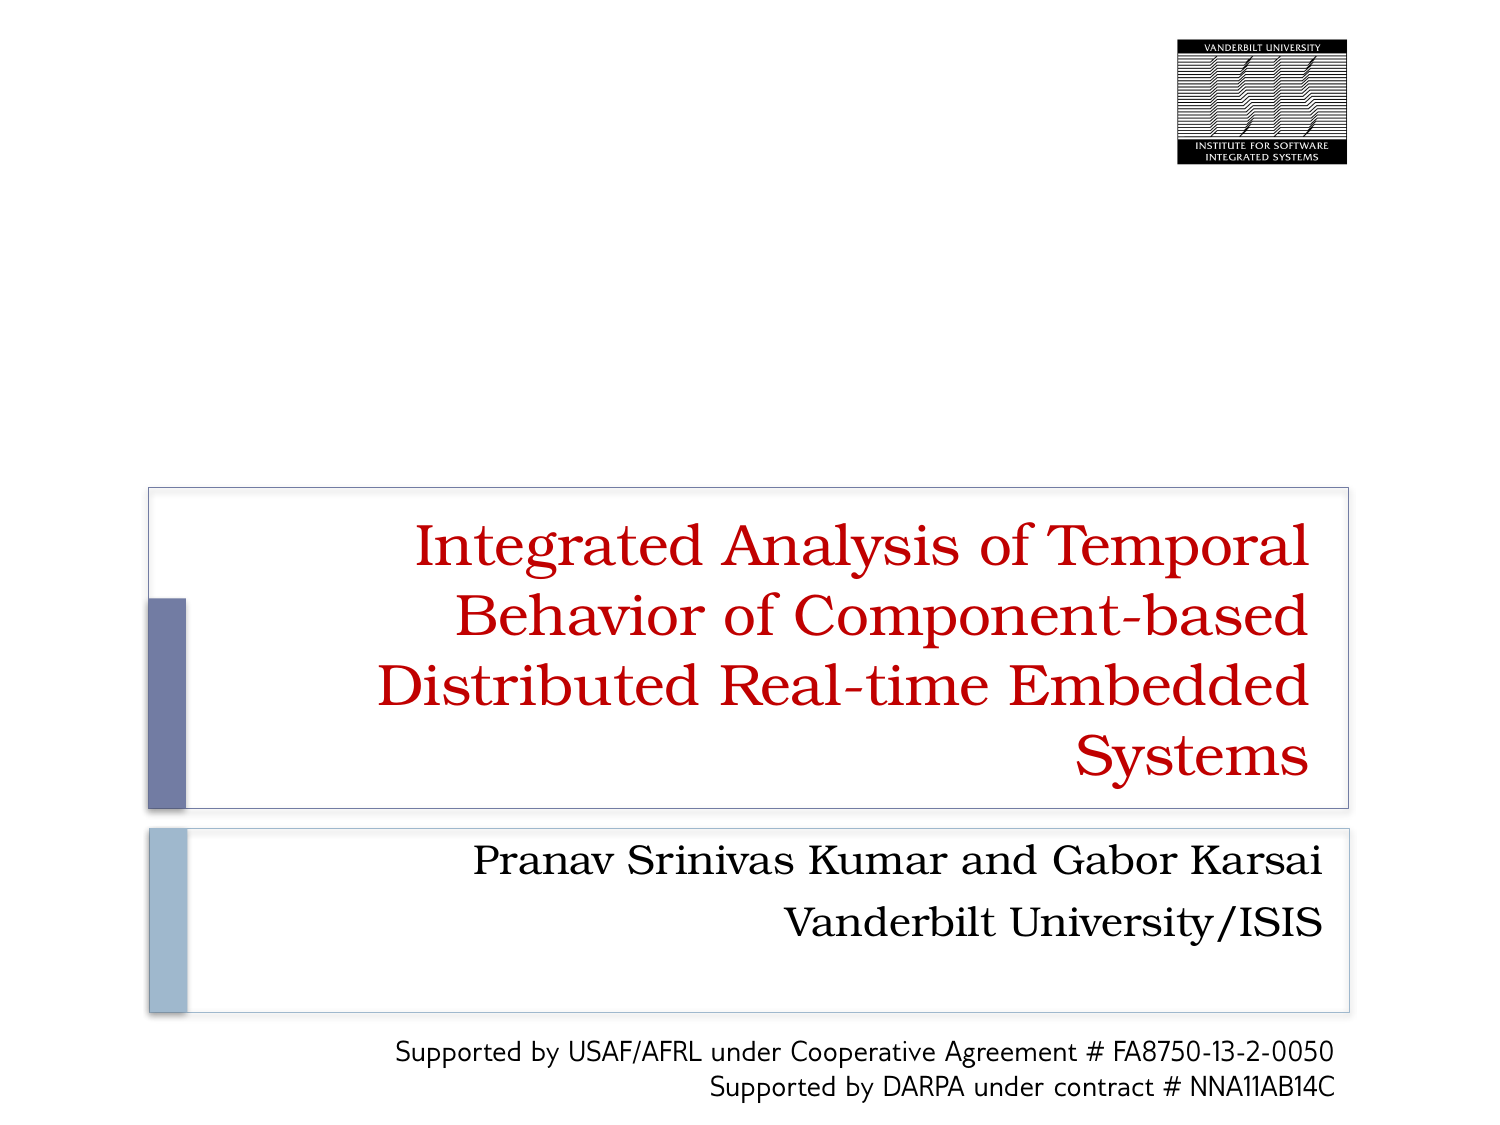

# Integrated Analysis of Temporal Behavior of Component-based Distributed Real-time Embedded Systems
Pranav Srinivas Kumar and Gabor Karsai
Vanderbilt University/ISIS
Supported by USAF/AFRL under Cooperative Agreement # FA8750-13-2-0050
Supported by DARPA under contract # NNA11AB14C